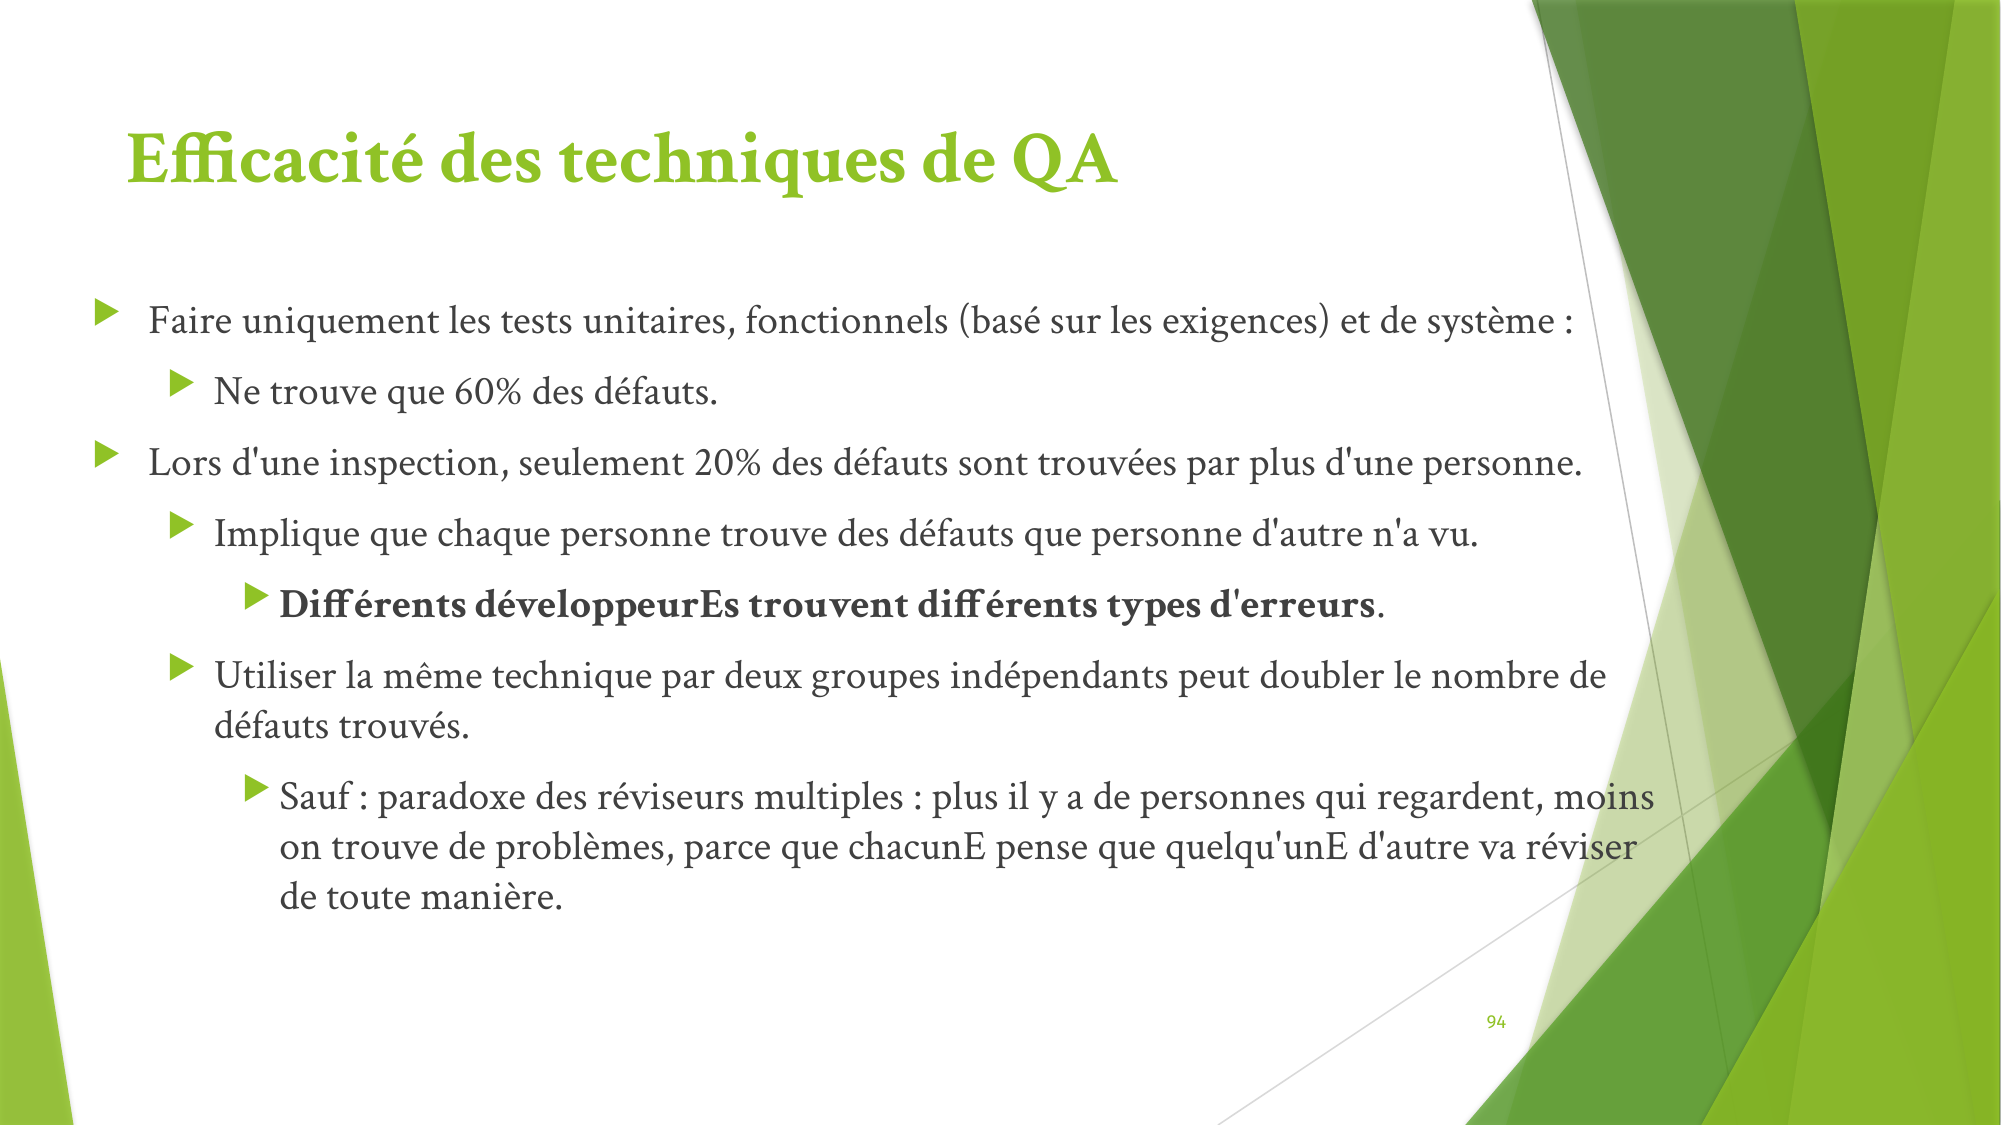

# Efficacité des techniques de QA
Faire uniquement les tests unitaires, fonctionnels (basé sur les exigences) et de système :
Ne trouve que 60% des défauts.
Lors d'une inspection, seulement 20% des défauts sont trouvées par plus d'une personne.
Implique que chaque personne trouve des défauts que personne d'autre n'a vu.
Différents développeurEs trouvent différents types d'erreurs.
Utiliser la même technique par deux groupes indépendants peut doubler le nombre de défauts trouvés.
Sauf : paradoxe des réviseurs multiples : plus il y a de personnes qui regardent, moins on trouve de problèmes, parce que chacunE pense que quelqu'unE d'autre va réviser de toute manière.

94